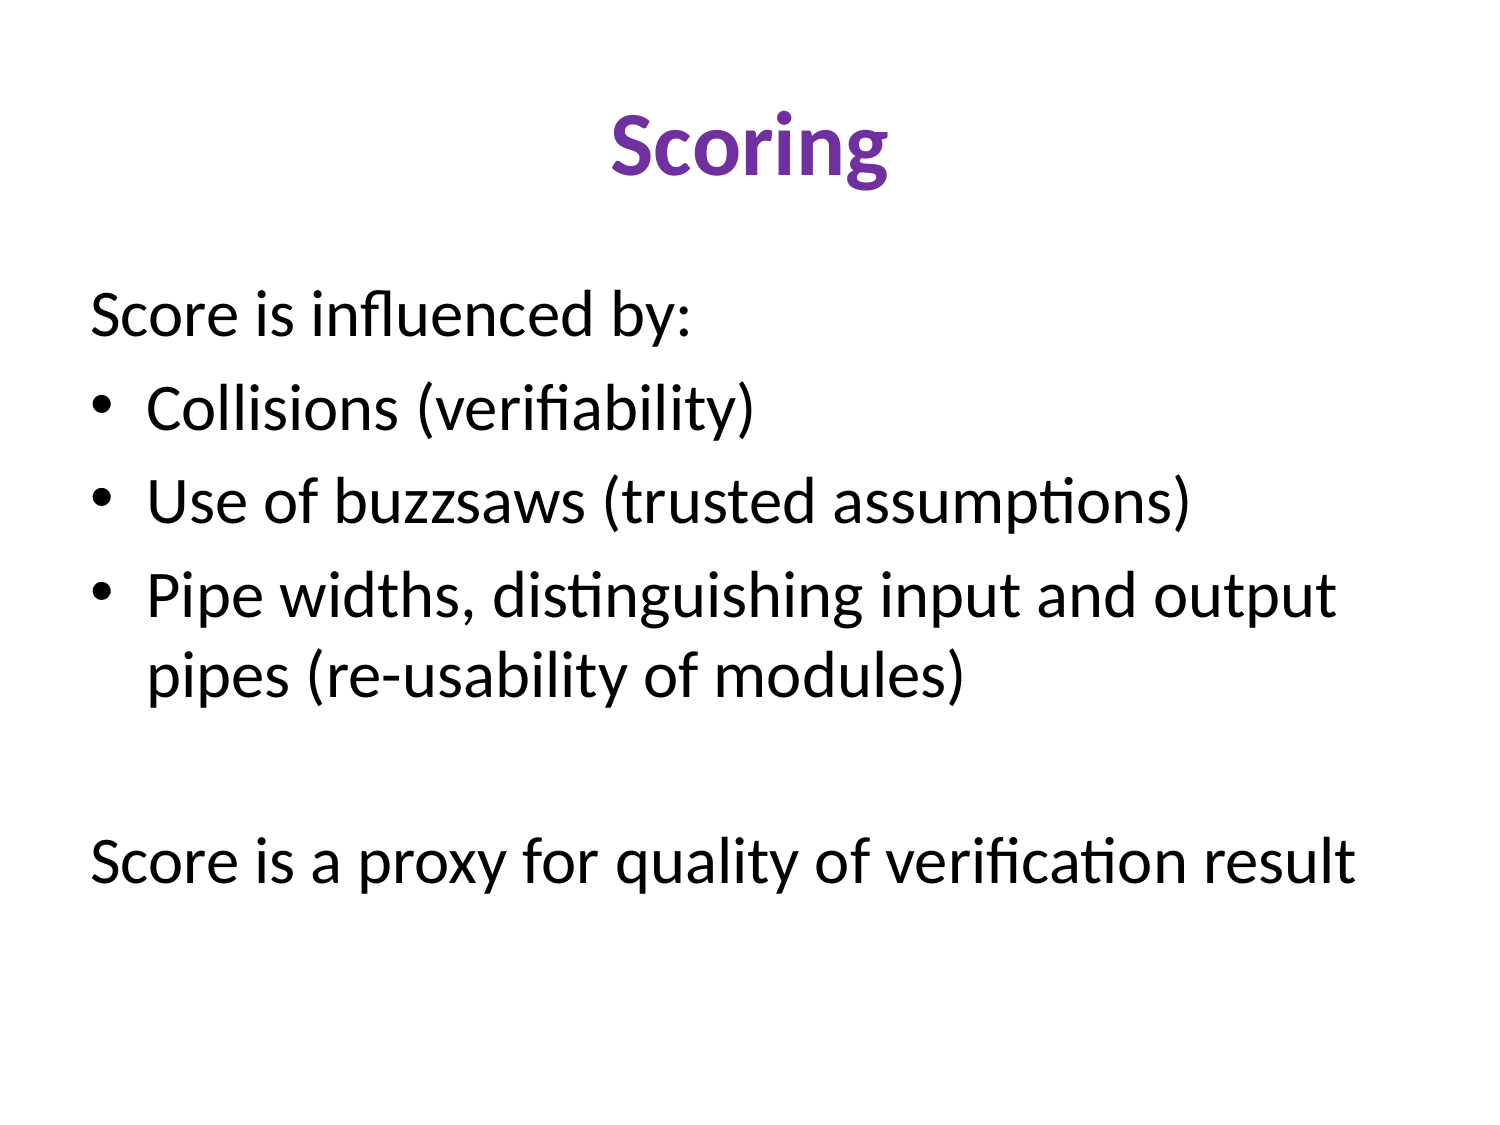

# Scoring
Score is influenced by:
Collisions (verifiability)
Use of buzzsaws (trusted assumptions)
Pipe widths, distinguishing input and output pipes (re-usability of modules)

Score is a proxy for quality of verification result